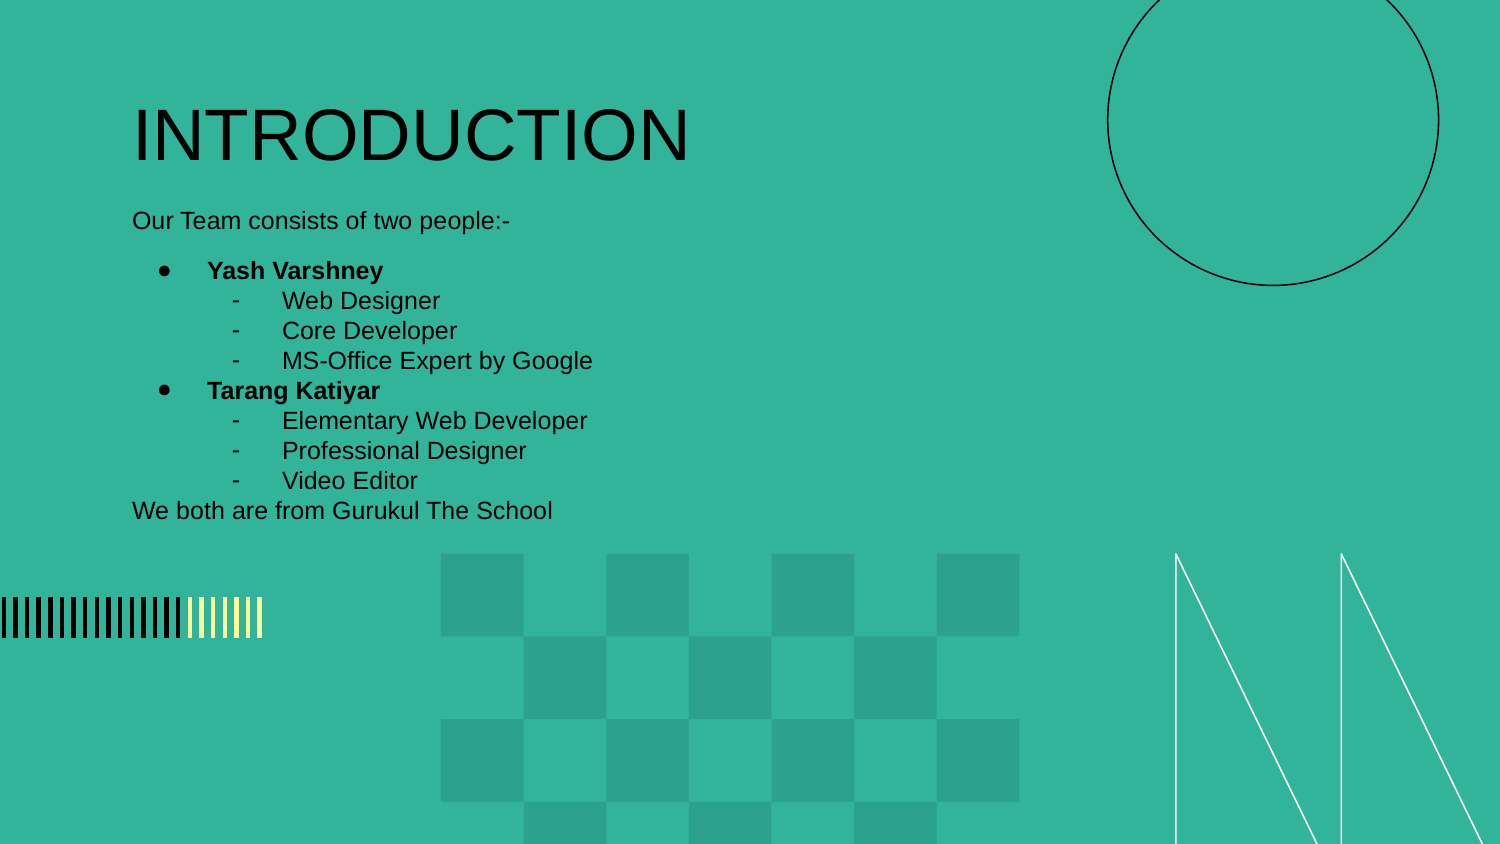

# INTRODUCTION
Our Team consists of two people:-
Yash Varshney
Web Designer
Core Developer
MS-Office Expert by Google
Tarang Katiyar
Elementary Web Developer
Professional Designer
Video Editor
We both are from Gurukul The School